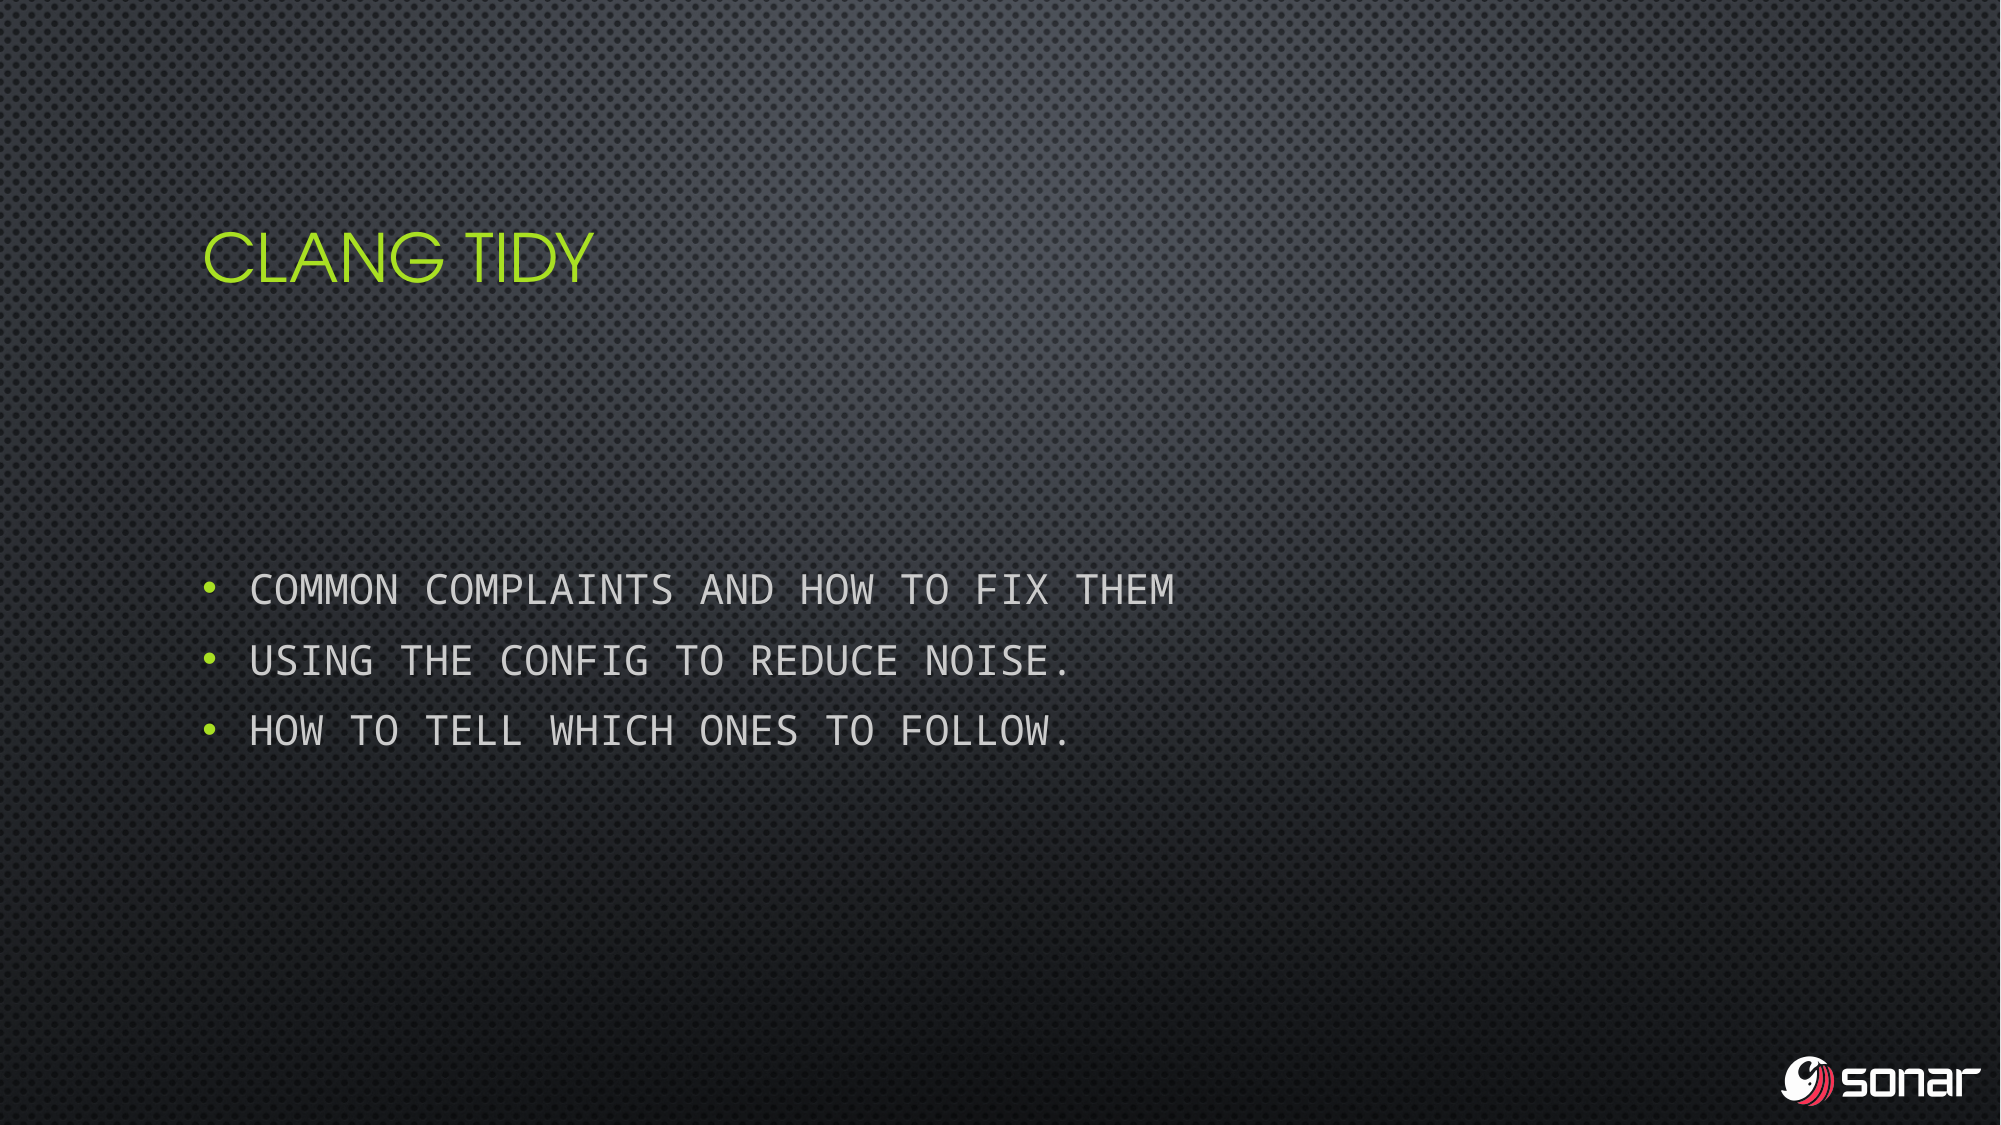

# Clang tidy
common complaints and how to fix them
using the config to reduce noise.
how to tell which ones to follow.